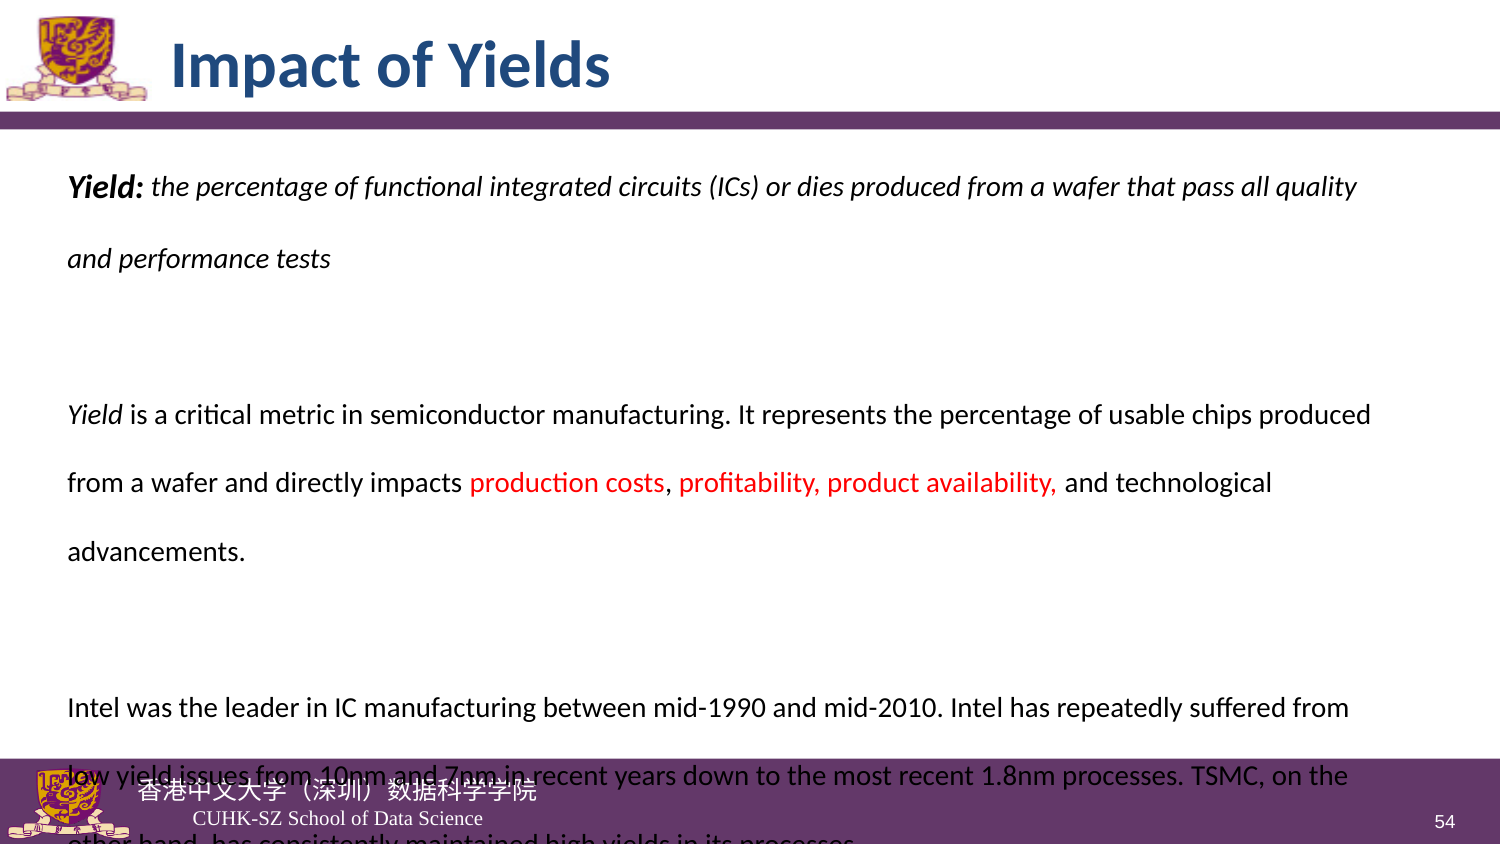

# Impact of Yields
Yield: the percentage of functional integrated circuits (ICs) or dies produced from a wafer that pass all quality and performance tests

Yield is a critical metric in semiconductor manufacturing. It represents the percentage of usable chips produced from a wafer and directly impacts production costs, profitability, product availability, and technological advancements.

Intel was the leader in IC manufacturing between mid-1990 and mid-2010. Intel has repeatedly suffered from low yield issues from 10nm and 7nm in recent years down to the most recent 1.8nm processes. TSMC, on the other hand, has consistently maintained high yields in its processes.

Intel is counting on its latest 18A (1.8nm) process to revive it. However, Broadcom’s recent test of Intel’s 18A process was not satisfactory, which has dealt a severe blow to Intel’s plan to save its fabrication business.

54